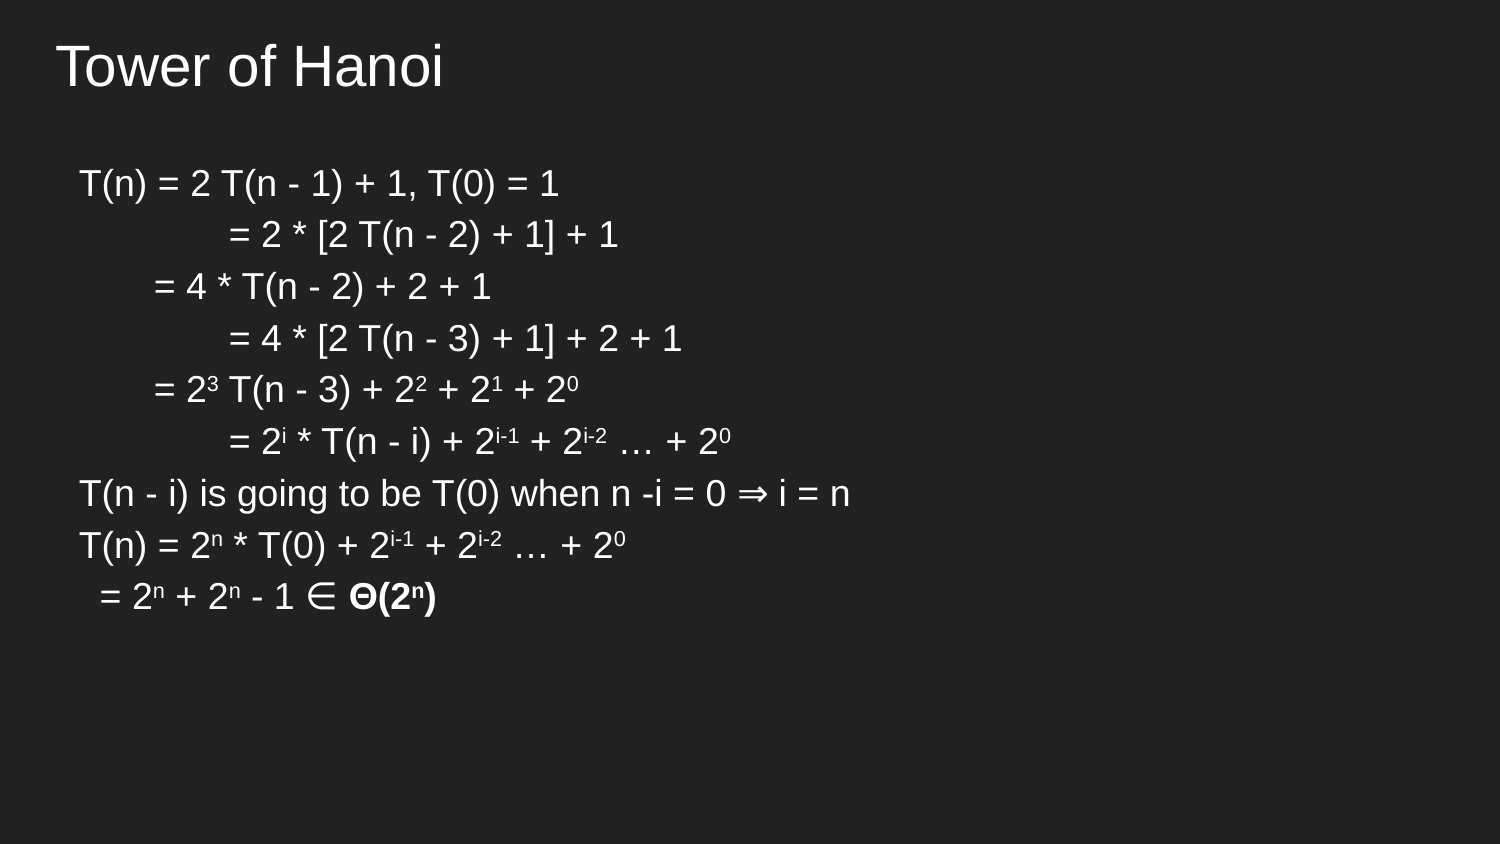

# Tower of Hanoi
T(n) = 2 T(n - 1) + 1, T(0) = 1
	= 2 * [2 T(n - 2) + 1] + 1
= 4 * T(n - 2) + 2 + 1
	= 4 * [2 T(n - 3) + 1] + 2 + 1
= 23 T(n - 3) + 22 + 21 + 20
	= 2i * T(n - i) + 2i-1 + 2i-2 … + 20
T(n - i) is going to be T(0) when n -i = 0 ⇒ i = n
T(n) = 2n * T(0) + 2i-1 + 2i-2 … + 20
  = 2n + 2n - 1 ∈ Θ(2n)